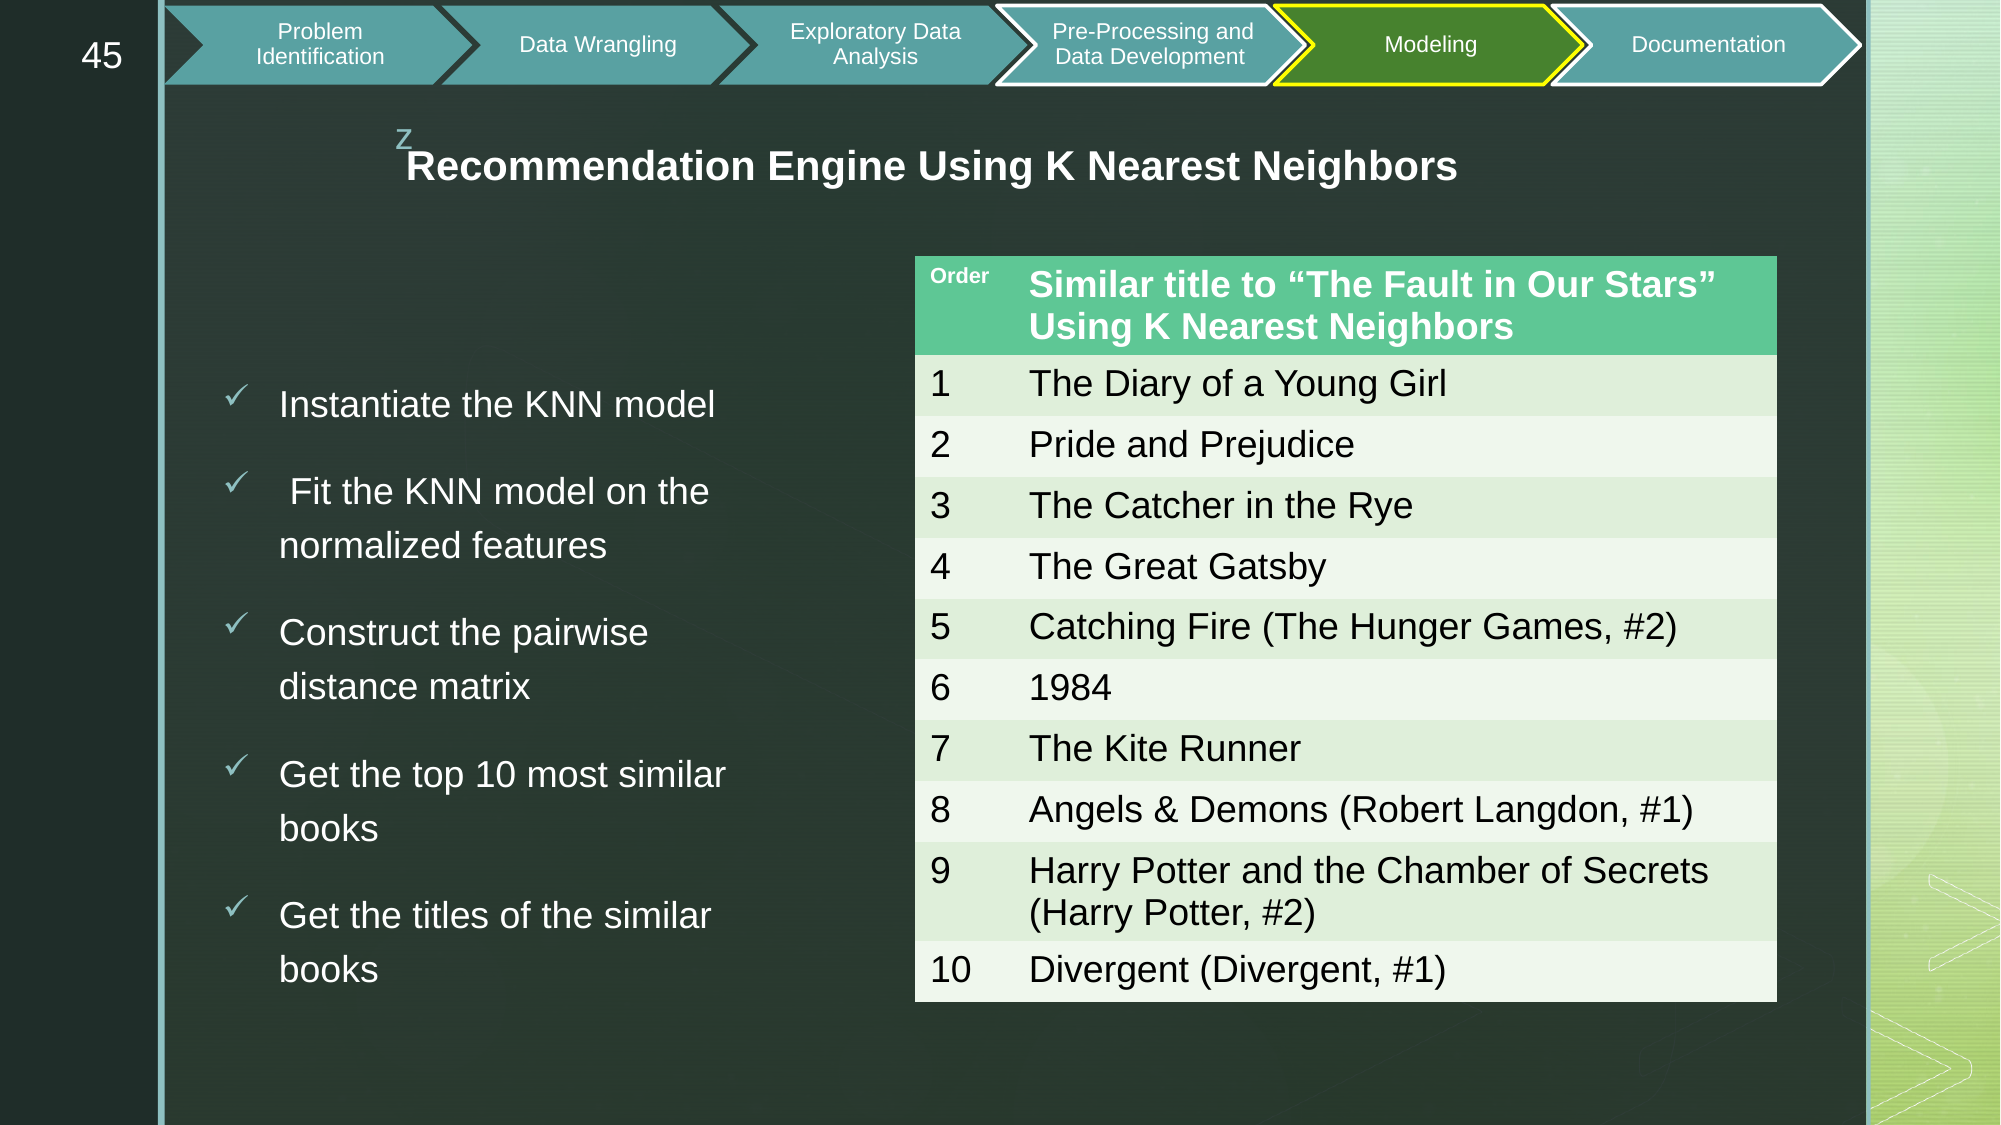

Problem Identification
Data Wrangling
Exploratory Data Analysis
Pre-Processing and Data Development
Modeling
Documentation
45
Recommendation Engine Using K Nearest Neighbors

| Order | Similar title to “The Fault in Our Stars” Using K Nearest Neighbors |
| --- | --- |
| 1 | The Diary of a Young Girl |
| 2 | Pride and Prejudice |
| 3 | The Catcher in the Rye |
| 4 | The Great Gatsby |
| 5 | Catching Fire (The Hunger Games, #2) |
| 6 | 1984 |
| 7 | The Kite Runner |
| 8 | Angels & Demons (Robert Langdon, #1) |
| 9 | Harry Potter and the Chamber of Secrets (Harry Potter, #2) |
| 10 | Divergent (Divergent, #1) |
Instantiate the KNN model
 Fit the KNN model on the normalized features
Construct the pairwise distance matrix
Get the top 10 most similar books
Get the titles of the similar books